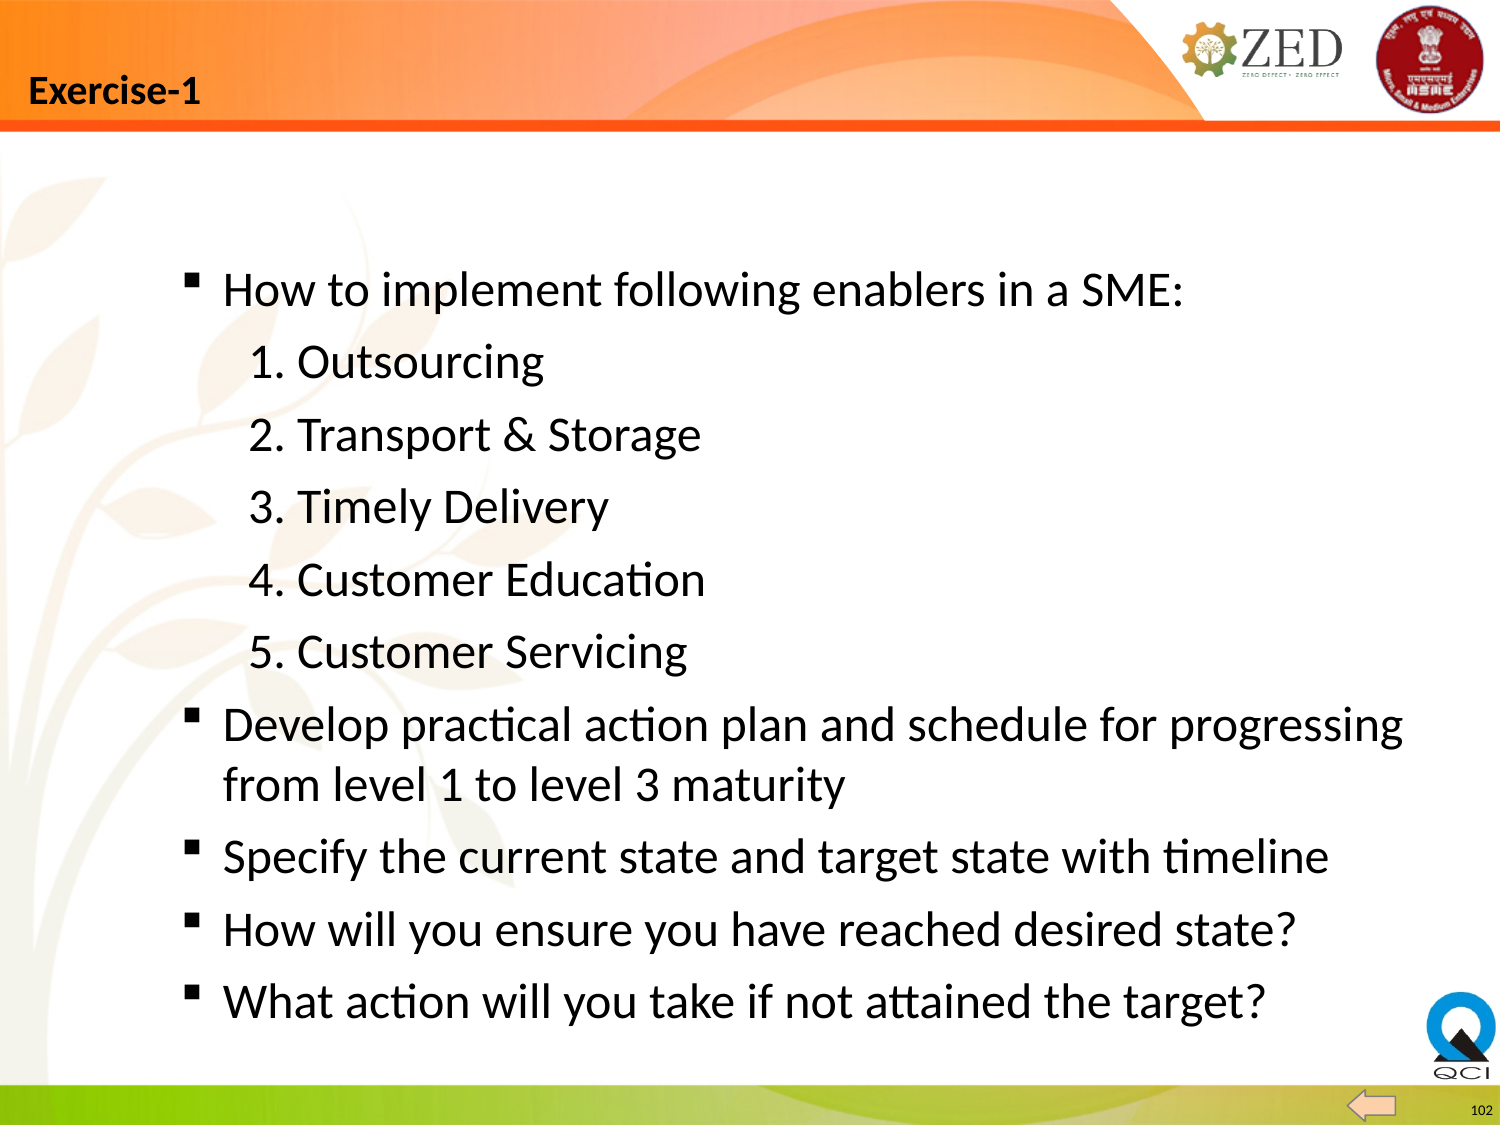

# Exercise-1
How to implement following enablers in a SME:
      1. Outsourcing
      2. Transport & Storage
      3. Timely Delivery
      4. Customer Education
      5. Customer Servicing
Develop practical action plan and schedule for progressing from level 1 to level 3 maturity
Specify the current state and target state with timeline
How will you ensure you have reached desired state?
What action will you take if not attained the target?